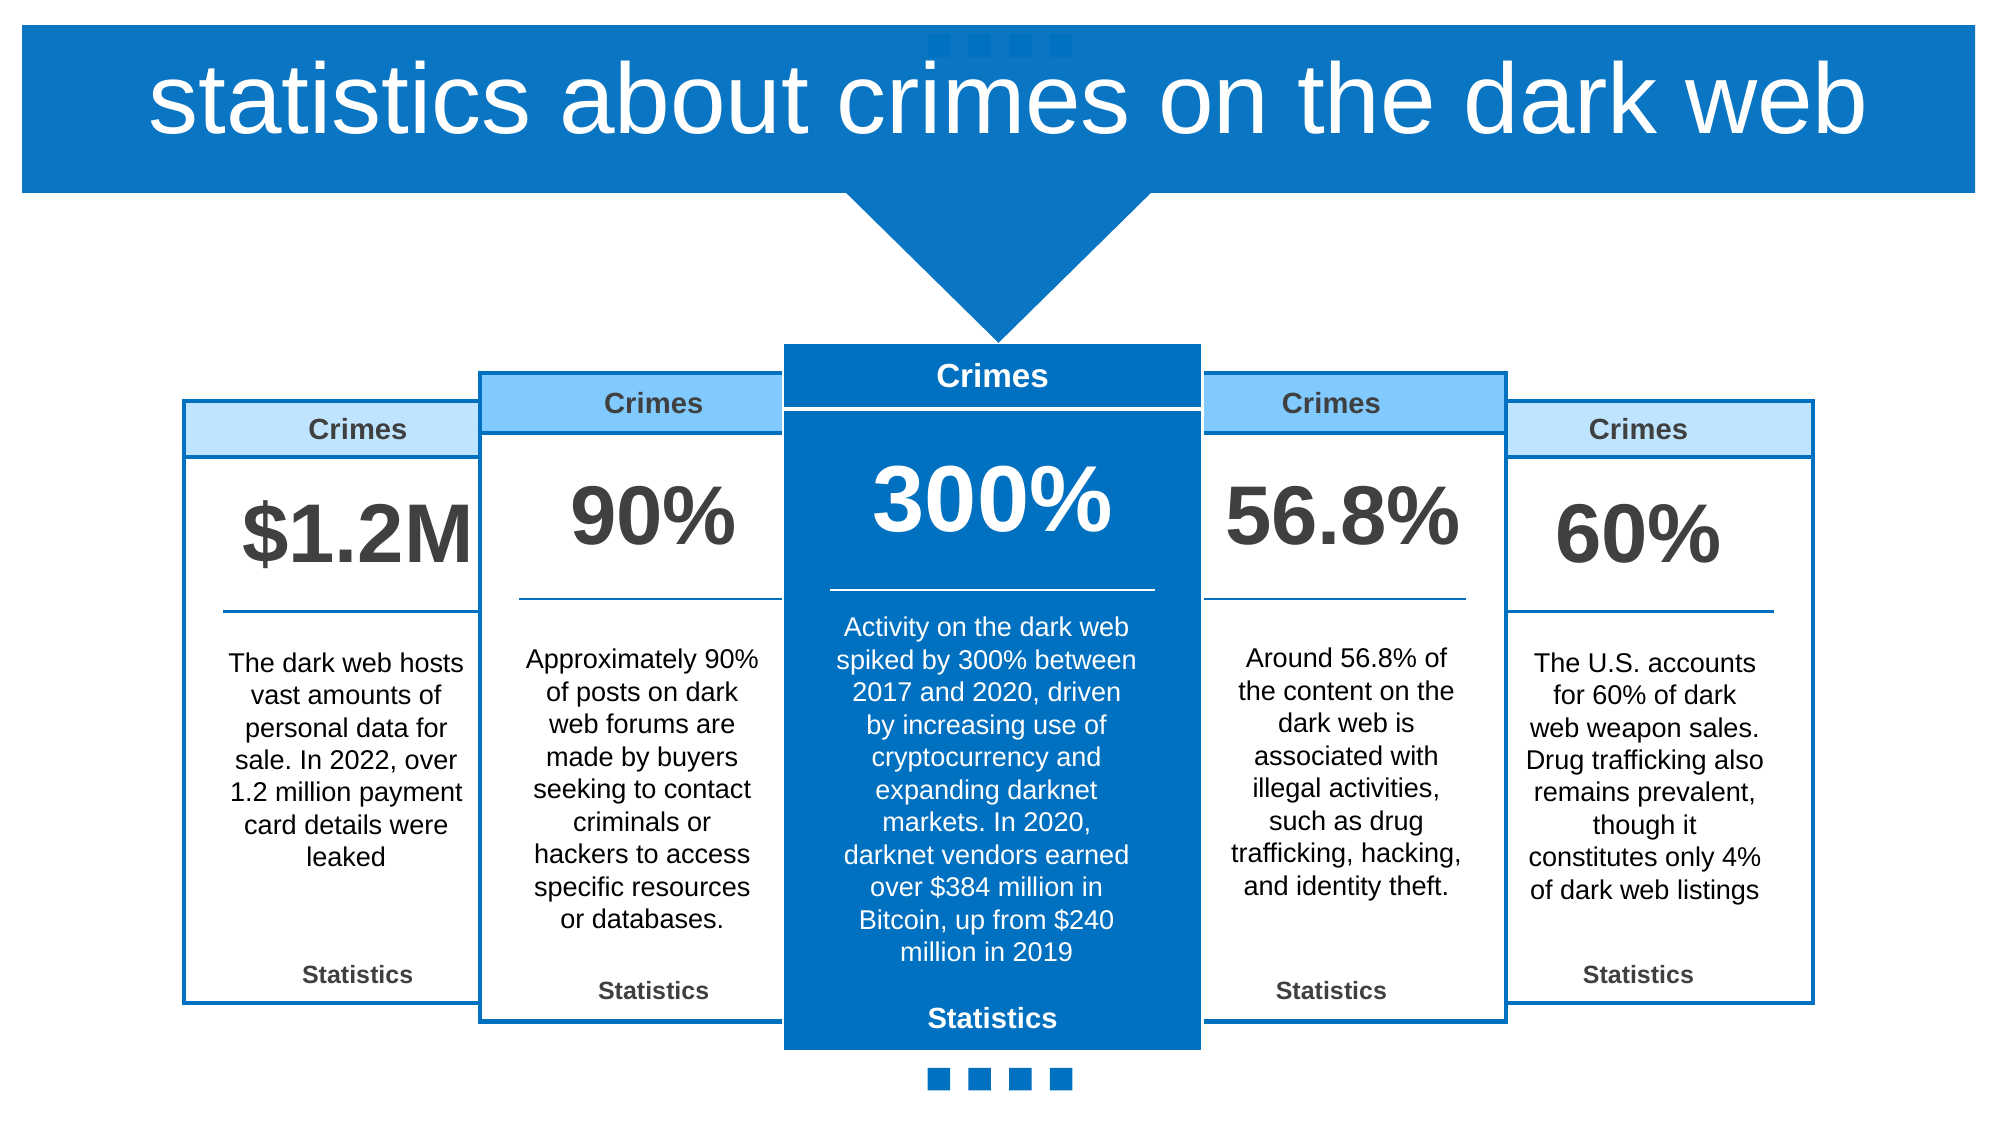

statistics about crimes on the dark web
| Crimes |  |  |
| --- | --- | --- |
| 300% |  |  |
|  |  |  |
|  |  |  |
|  |  |  |
|  |  |  |
|  |  |  |
|  |  |  |
| Statistics |  |  |
| Crimes |  |  |
| --- | --- | --- |
| 90% |  |  |
|  |  |  |
|  |  |  |
|  |  |  |
|  |  |  |
|  |  |  |
|  |  |  |
| Statistics |  |  |
| Crimes |  |  |
| --- | --- | --- |
| 56.8% |  |  |
|  |  |  |
|  |  |  |
|  |  |  |
|  |  |  |
|  |  |  |
|  |  |  |
| Statistics |  |  |
| Crimes |  |  |
| --- | --- | --- |
| $1.2M |  |  |
|  |  |  |
|  |  |  |
|  |  |  |
|  |  |  |
|  |  |  |
|  |  |  |
| Statistics |  |  |
| Crimes |  |  |
| --- | --- | --- |
| 60% |  |  |
|  |  |  |
|  |  |  |
|  |  |  |
|  |  |  |
|  |  |  |
|  |  |  |
| Statistics |  |  |
Activity on the dark web spiked by 300% between 2017 and 2020, driven by increasing use of cryptocurrency and expanding darknet markets. In 2020, darknet vendors earned over $384 million in Bitcoin, up from $240 million in 2019
Around 56.8% of the content on the dark web is associated with illegal activities, such as drug trafficking, hacking, and identity theft.
Approximately 90% of posts on dark web forums are made by buyers seeking to contact criminals or hackers to access specific resources or databases.
The dark web hosts vast amounts of personal data for sale. In 2022, over 1.2 million payment card details were leaked
The U.S. accounts for 60% of dark web weapon sales. Drug trafficking also remains prevalent, though it constitutes only 4% of dark web listings